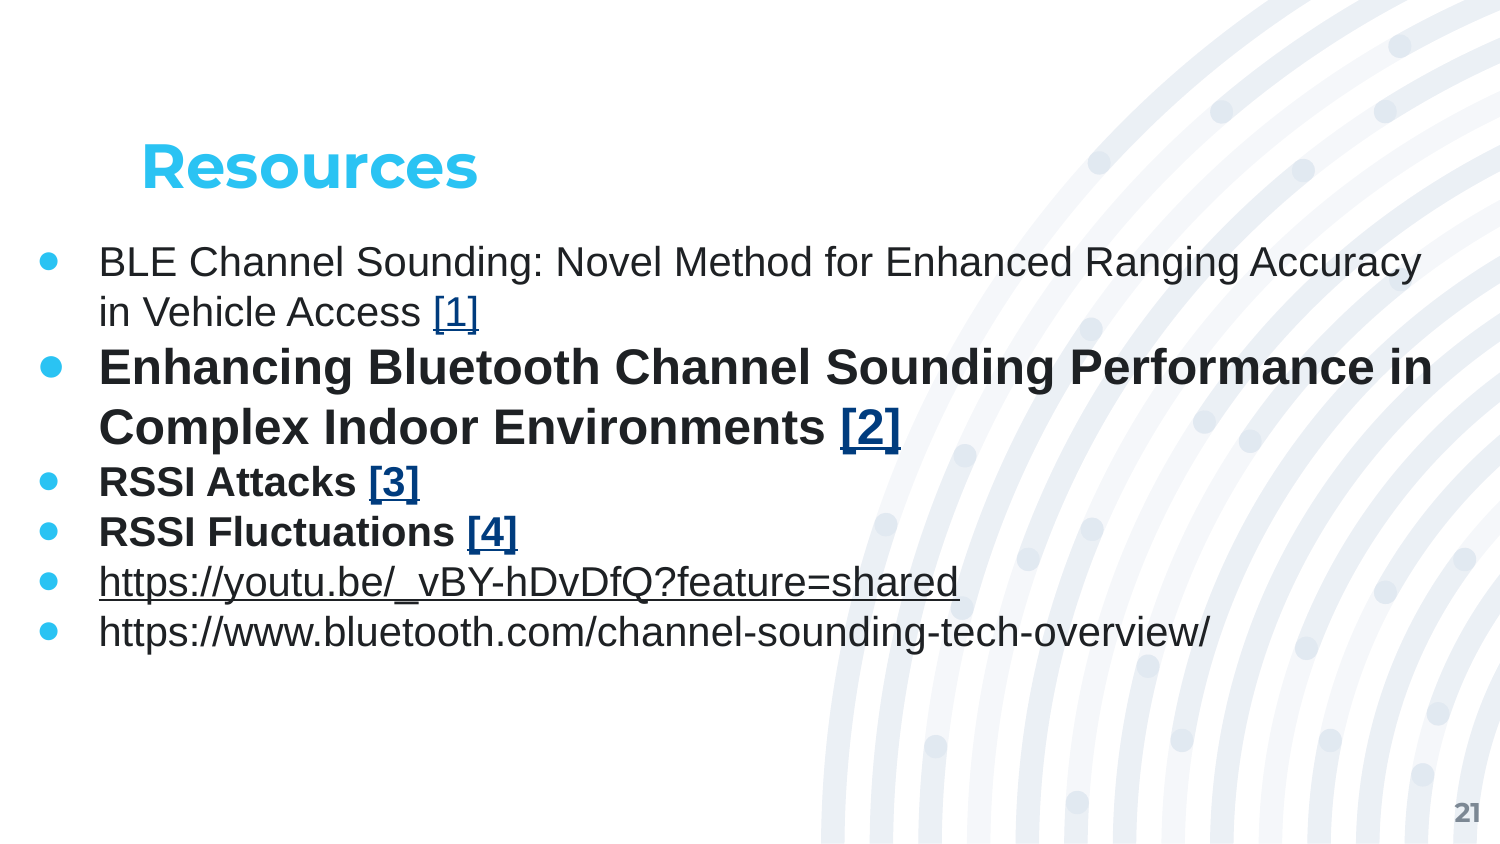

# Resources
BLE Channel Sounding: Novel Method for Enhanced Ranging Accuracy in Vehicle Access [1]
Enhancing Bluetooth Channel Sounding Performance in Complex Indoor Environments [2]
RSSI Attacks [3]
RSSI Fluctuations [4]
https://youtu.be/_vBY-hDvDfQ?feature=shared
https://www.bluetooth.com/channel-sounding-tech-overview/
21